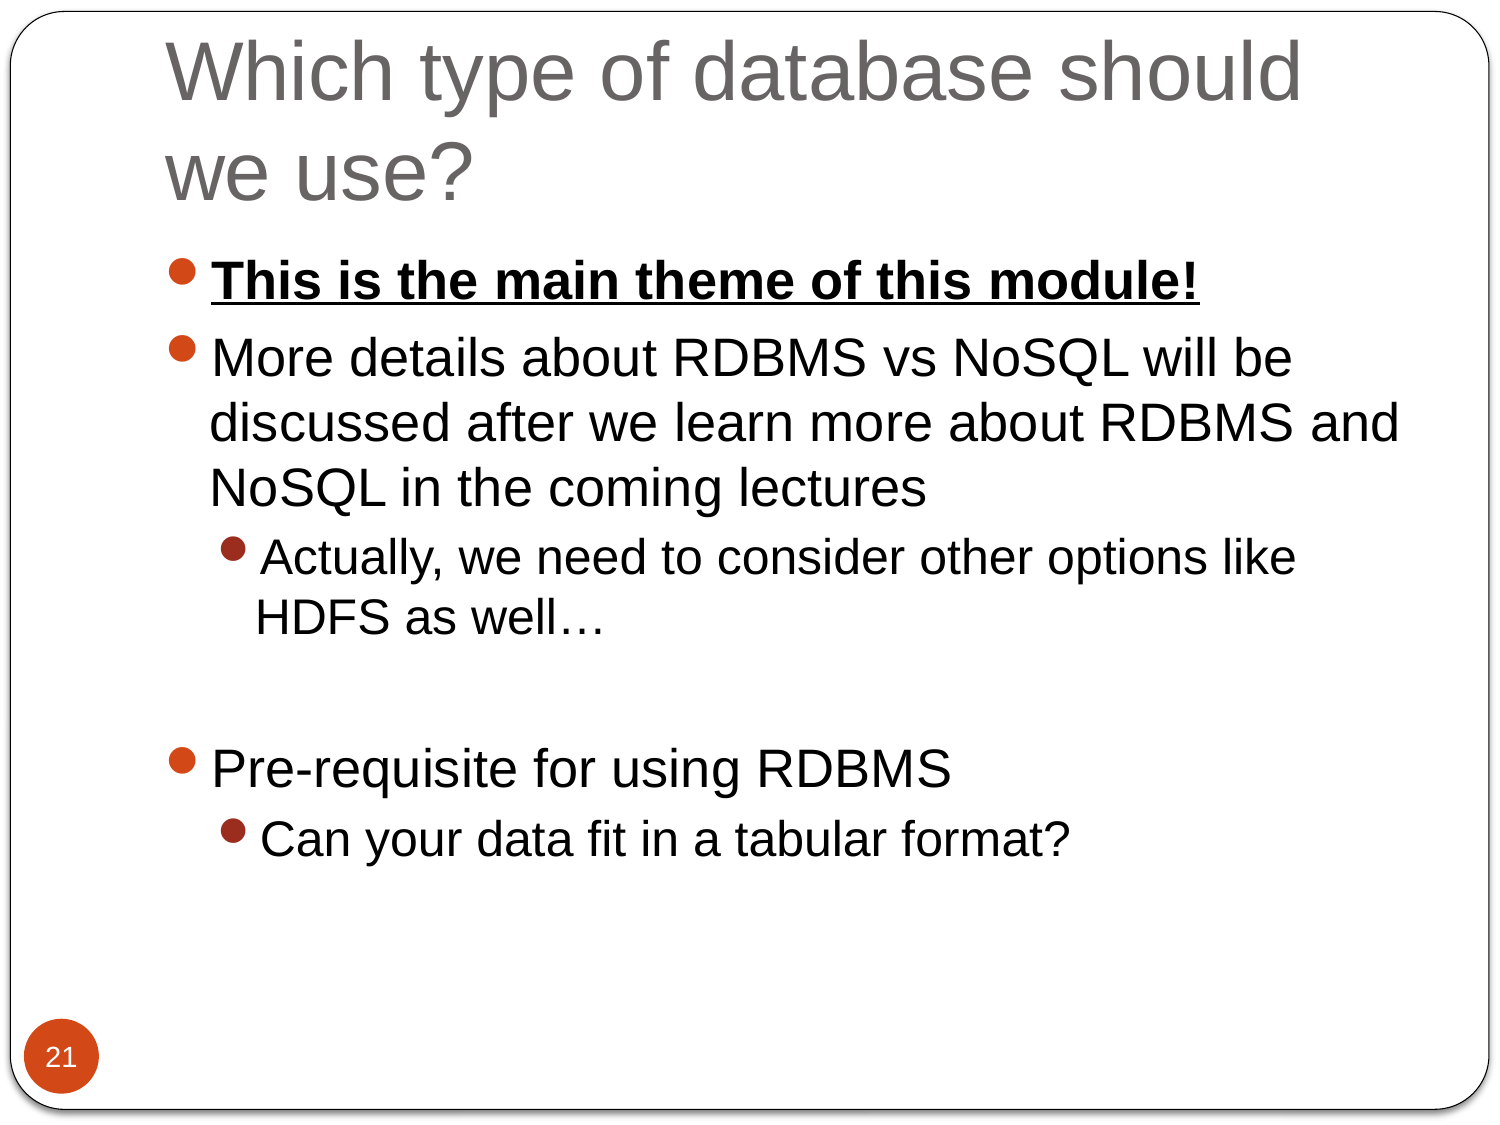

# Which type of database should we use?
This is the main theme of this module!
More details about RDBMS vs NoSQL will be discussed after we learn more about RDBMS and NoSQL in the coming lectures
Actually, we need to consider other options like HDFS as well…

Pre-requisite for using RDBMS
Can your data fit in a tabular format?

21